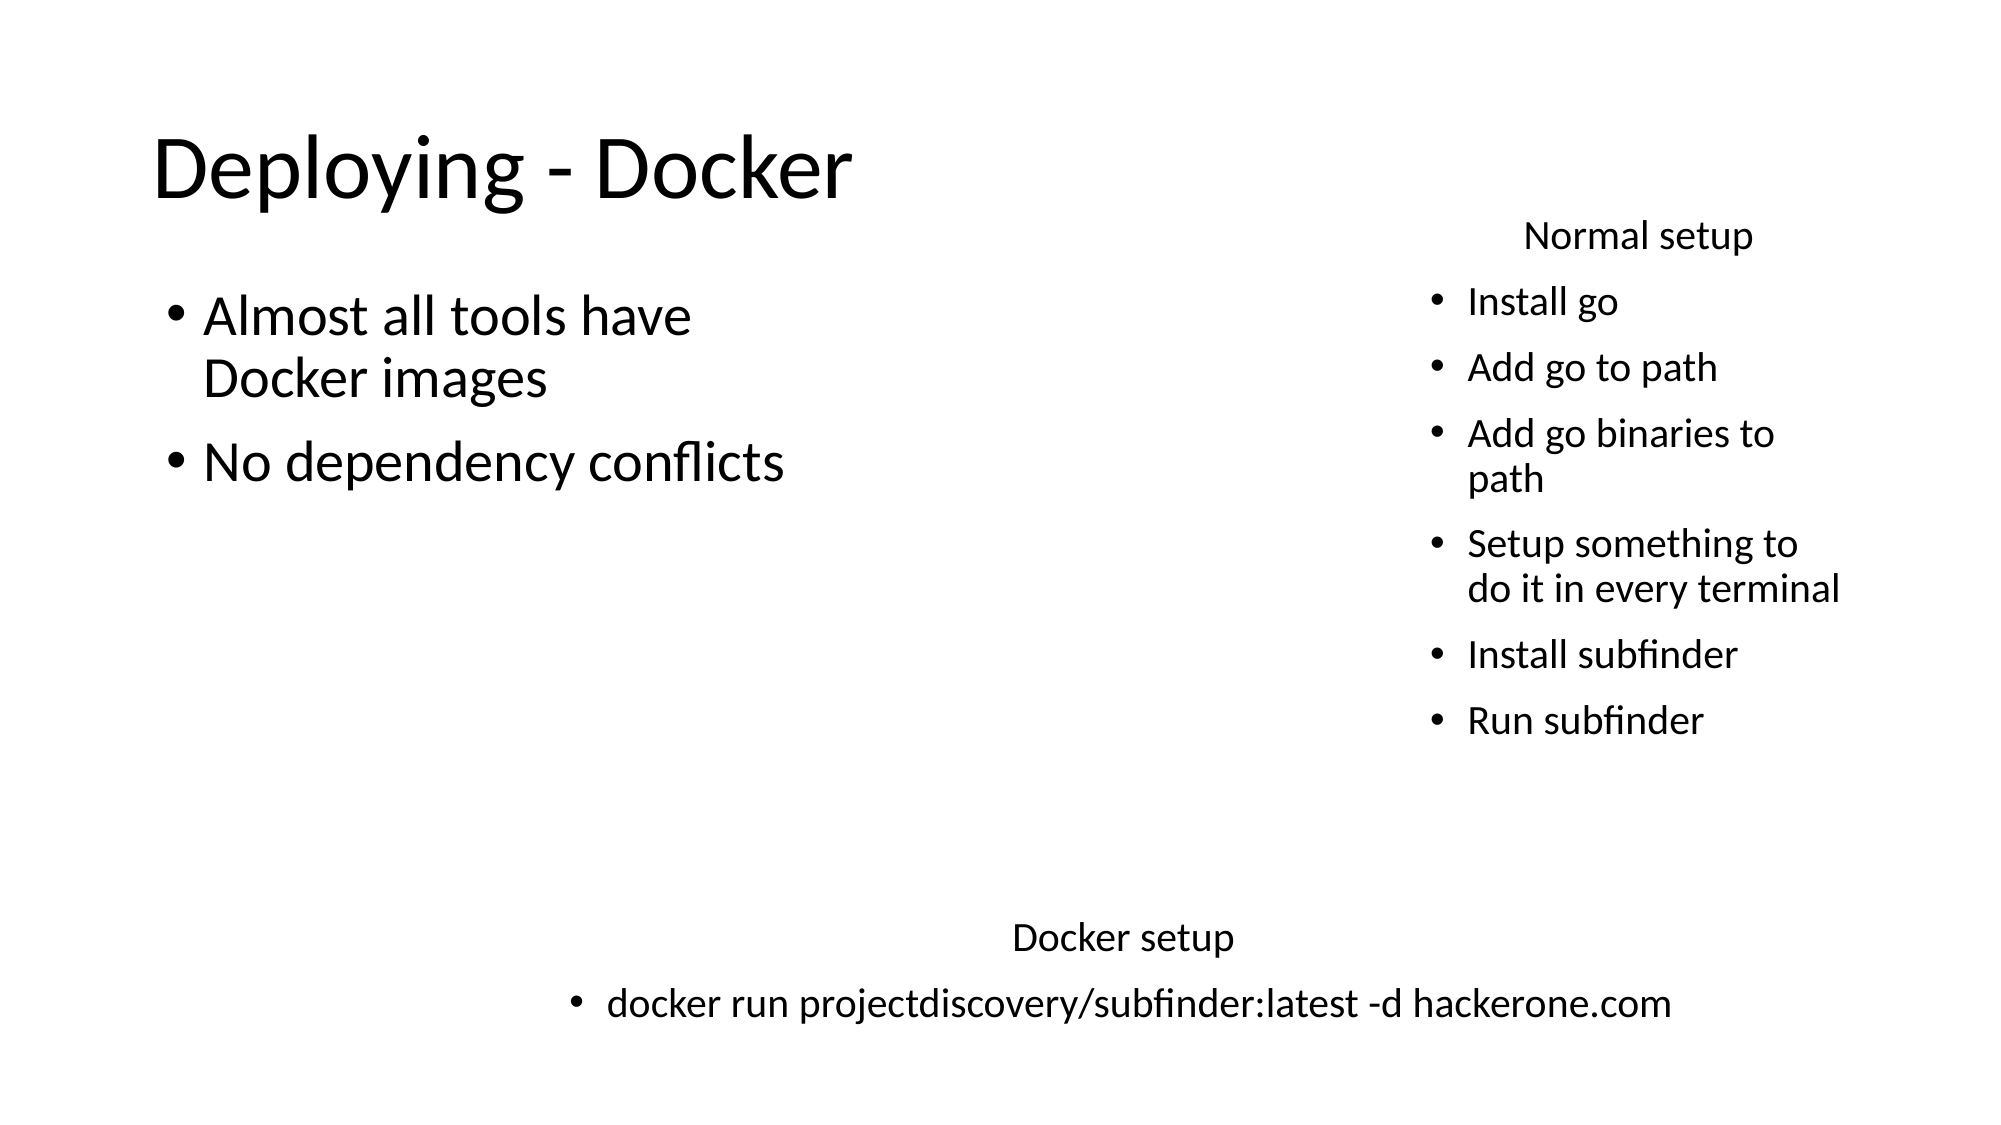

# Deploying - Docker
Normal setup
Install go
Add go to path
Add go binaries to path
Setup something to do it in every terminal
Install subfinder
Run subfinder
Almost all tools have Docker images
No dependency conflicts
Docker setup
docker run projectdiscovery/subfinder:latest -d hackerone.com